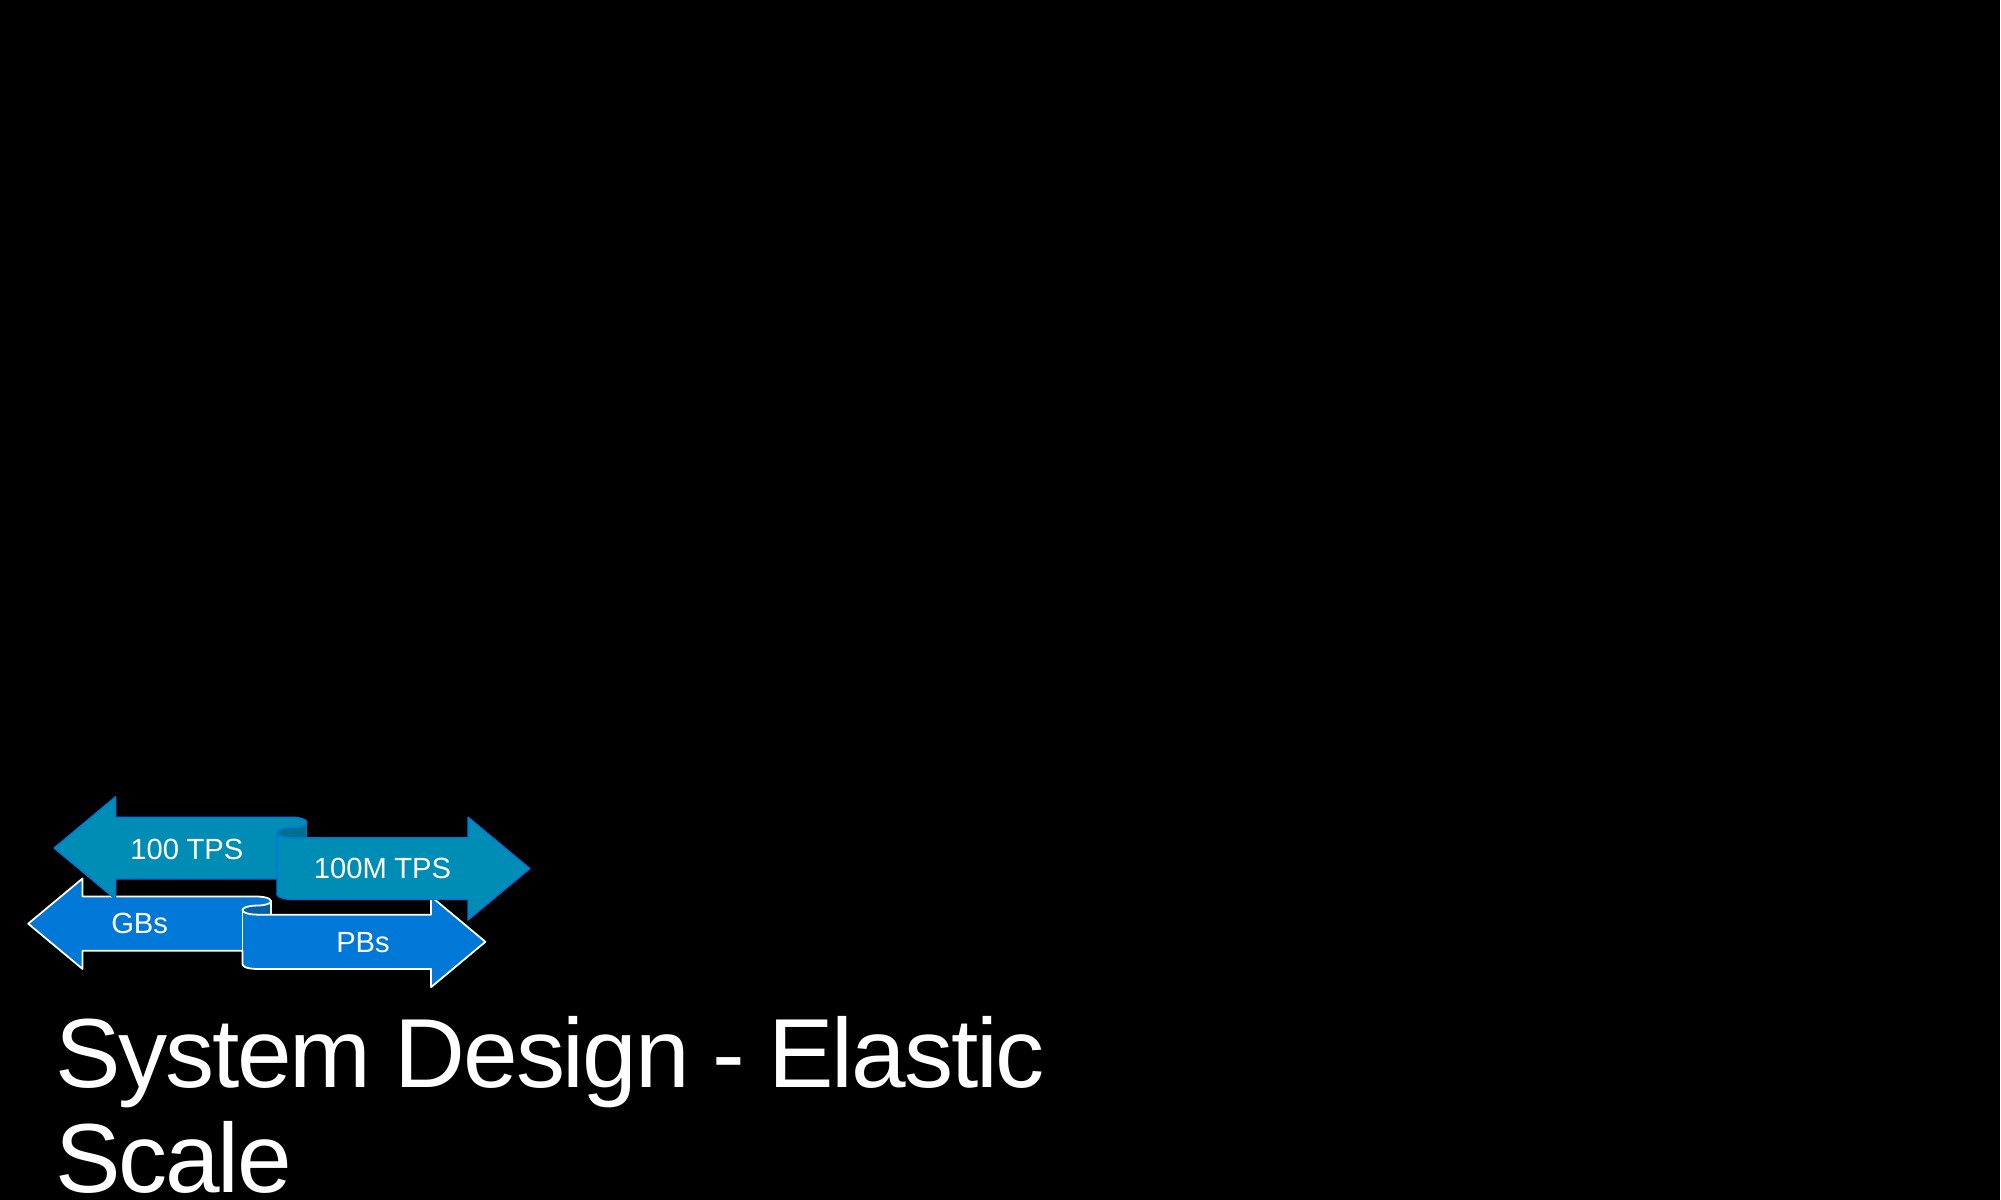

100 TPS
100M TPS

GBs
PBs
# System Design - Elastic Scale